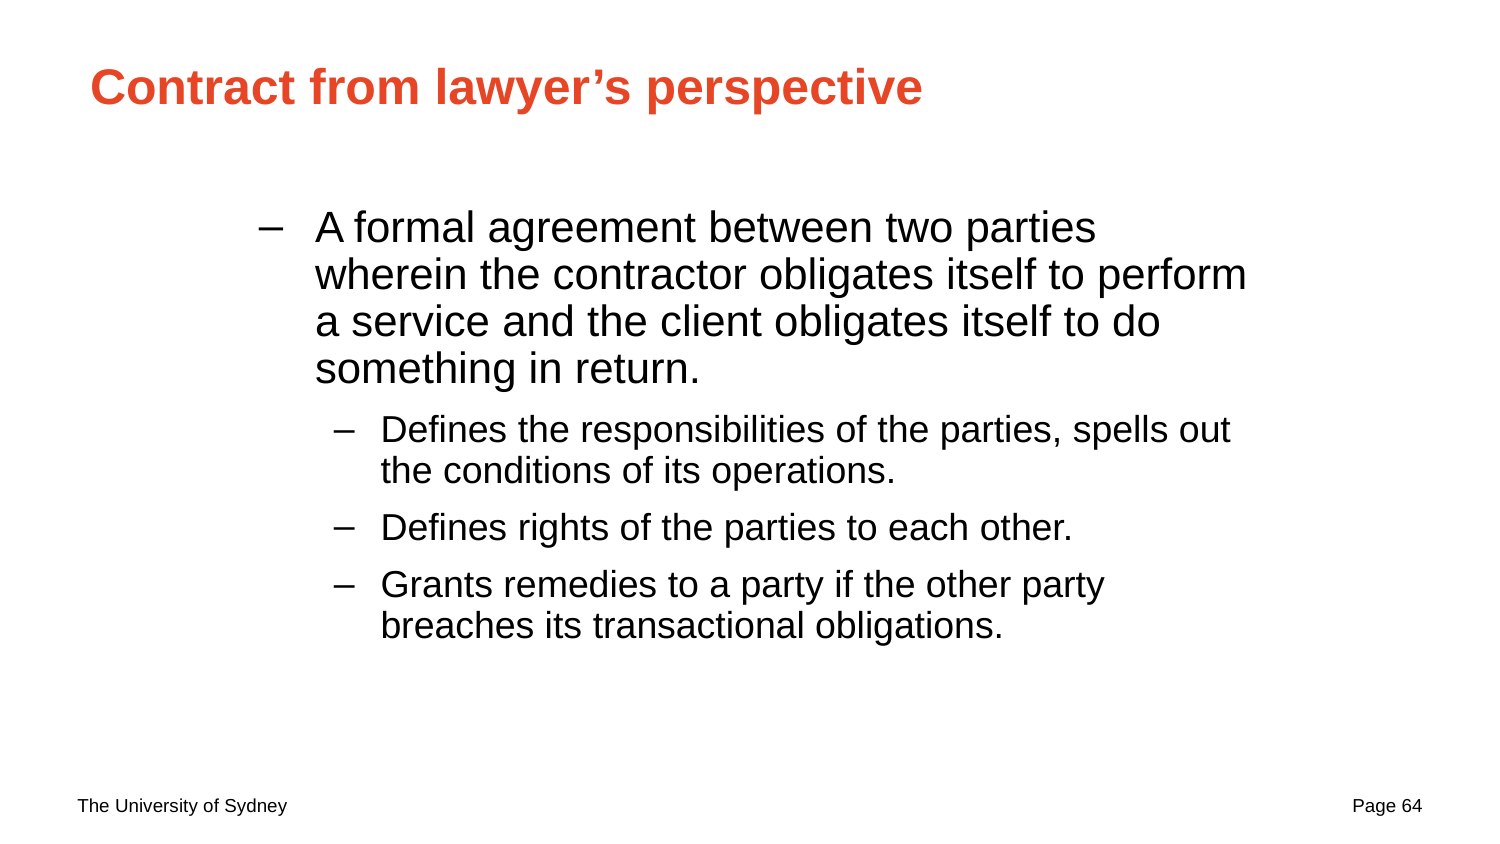

# Contract from lawyer’s perspective
A formal agreement between two parties wherein the contractor obligates itself to perform a service and the client obligates itself to do something in return.
Defines the responsibilities of the parties, spells out the conditions of its operations.
Defines rights of the parties to each other.
Grants remedies to a party if the other party breaches its transactional obligations.